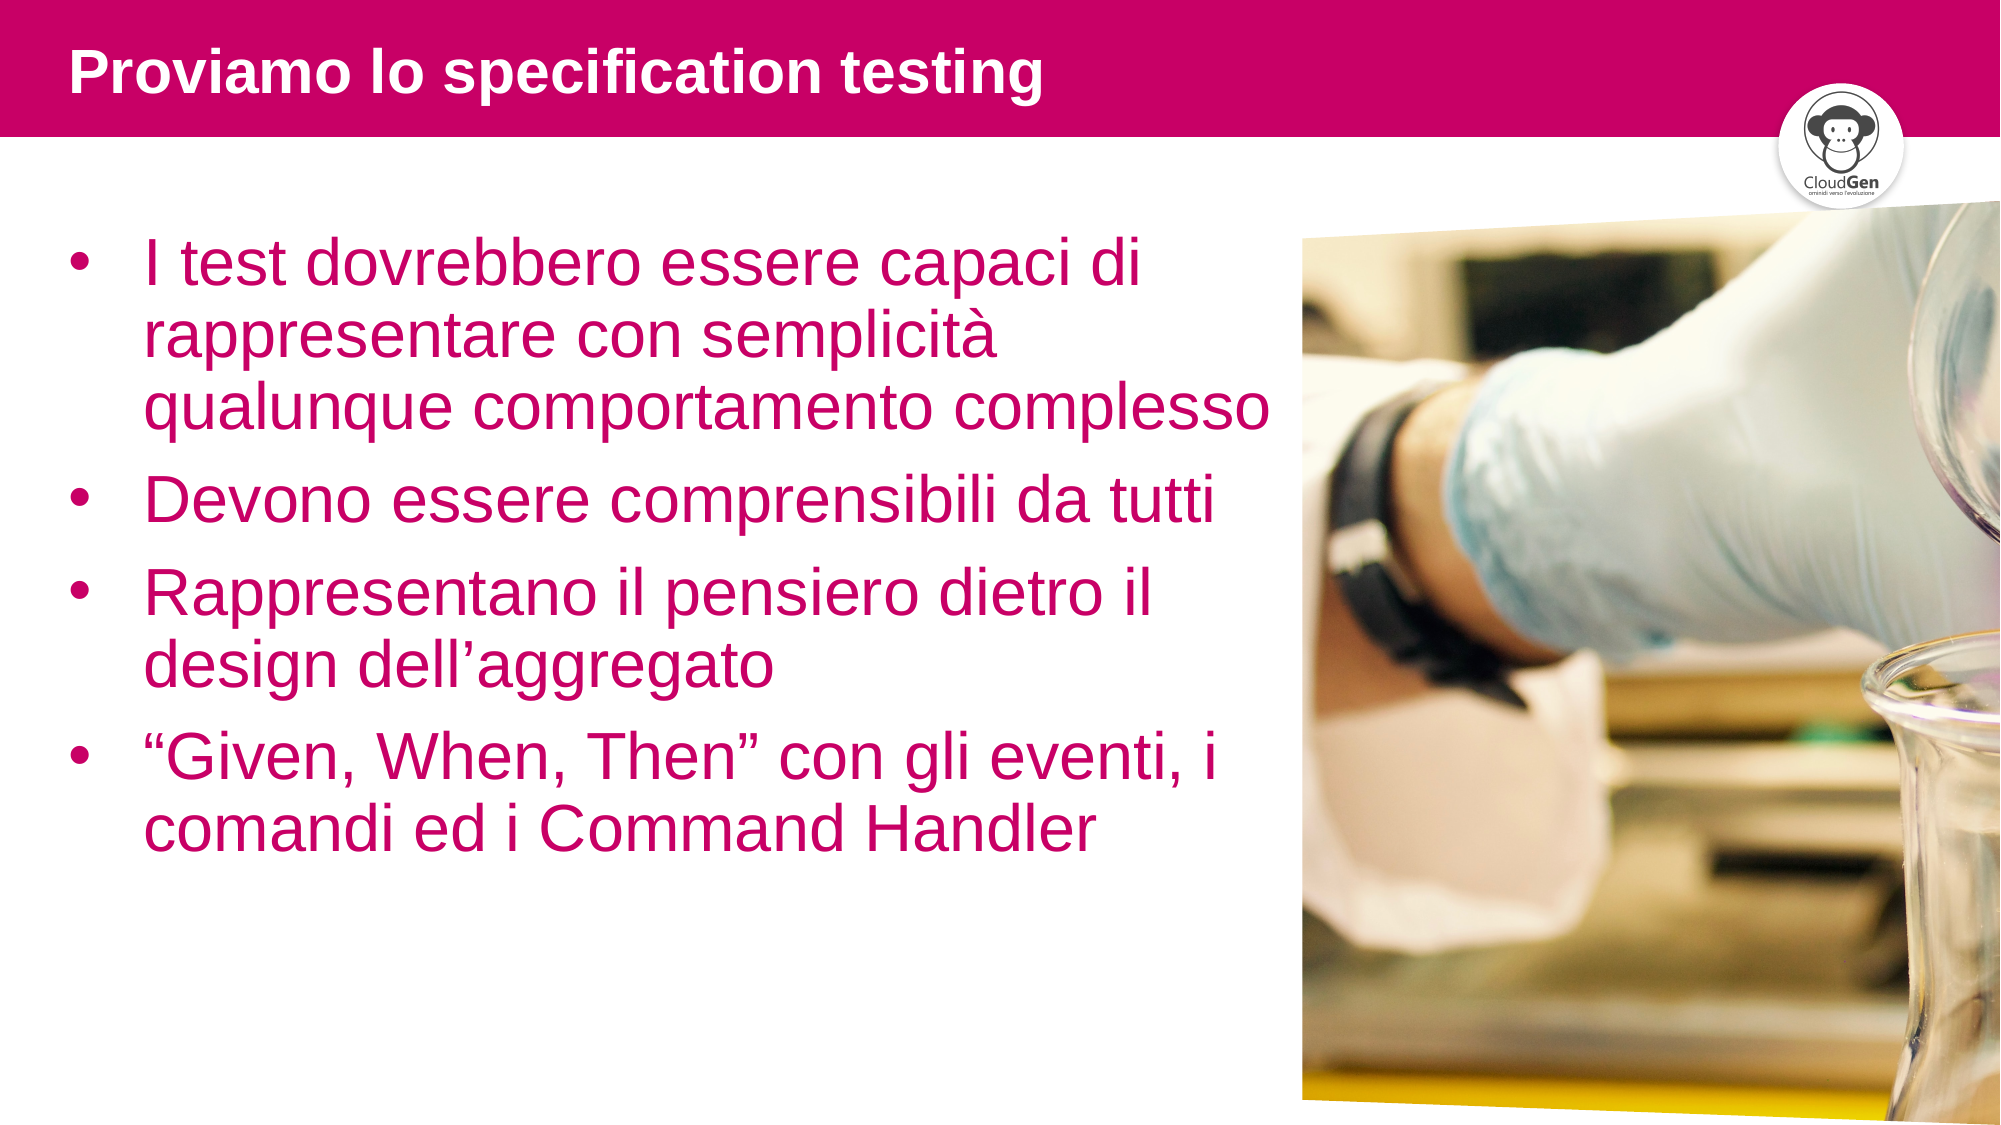

# Proviamo lo specification testing

I test dovrebbero essere capaci di rappresentare con semplicità qualunque comportamento complesso
Devono essere comprensibili da tutti
Rappresentano il pensiero dietro il design dell’aggregato
“Given, When, Then” con gli eventi, i comandi ed i Command Handler